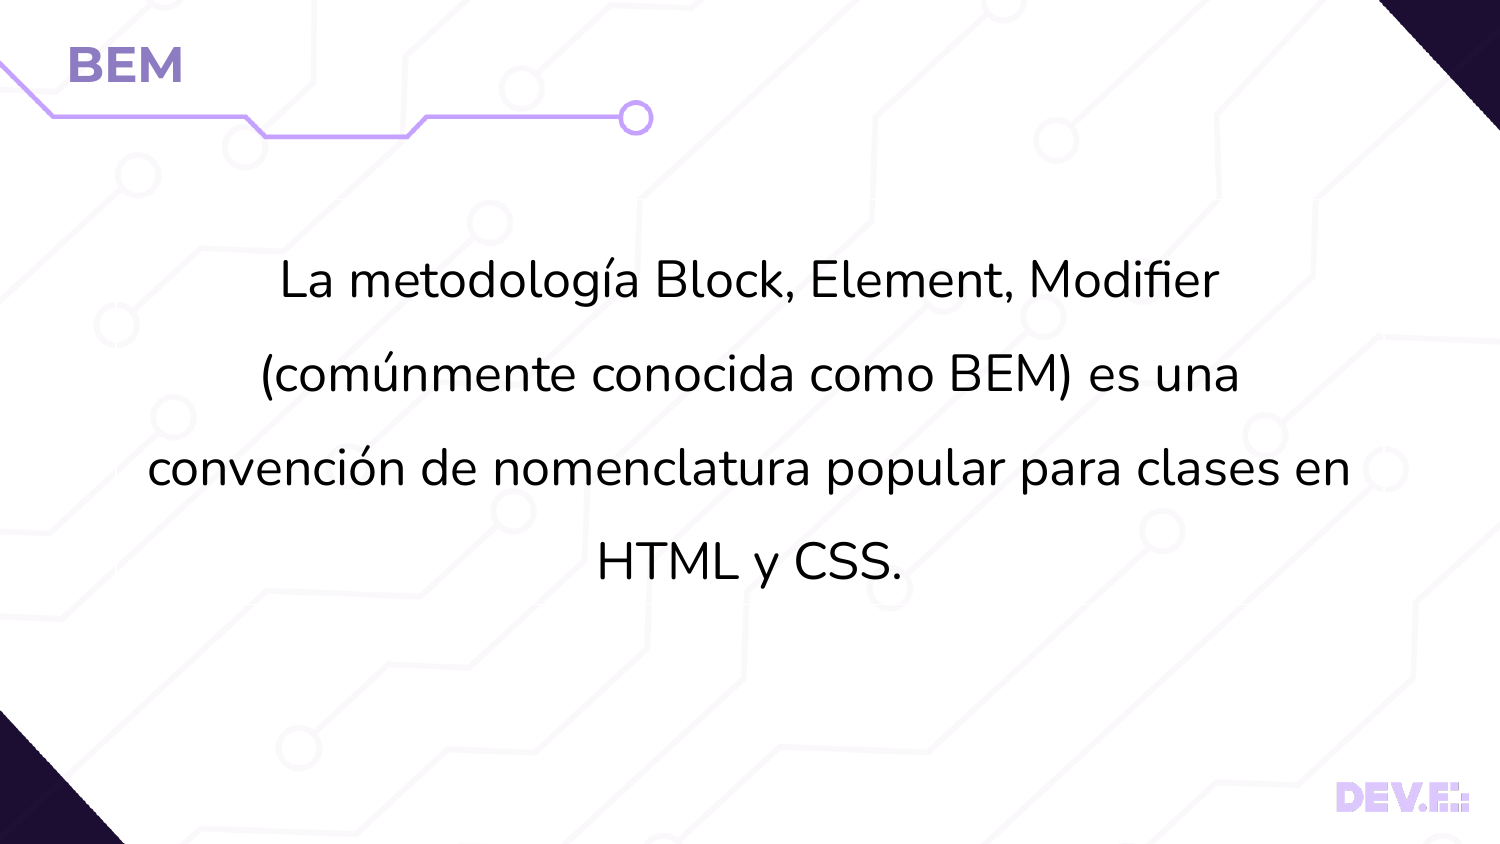

# BEM
La metodología Block, Element, Modifier (comúnmente conocida como BEM) es una convención de nomenclatura popular para clases en HTML y CSS.